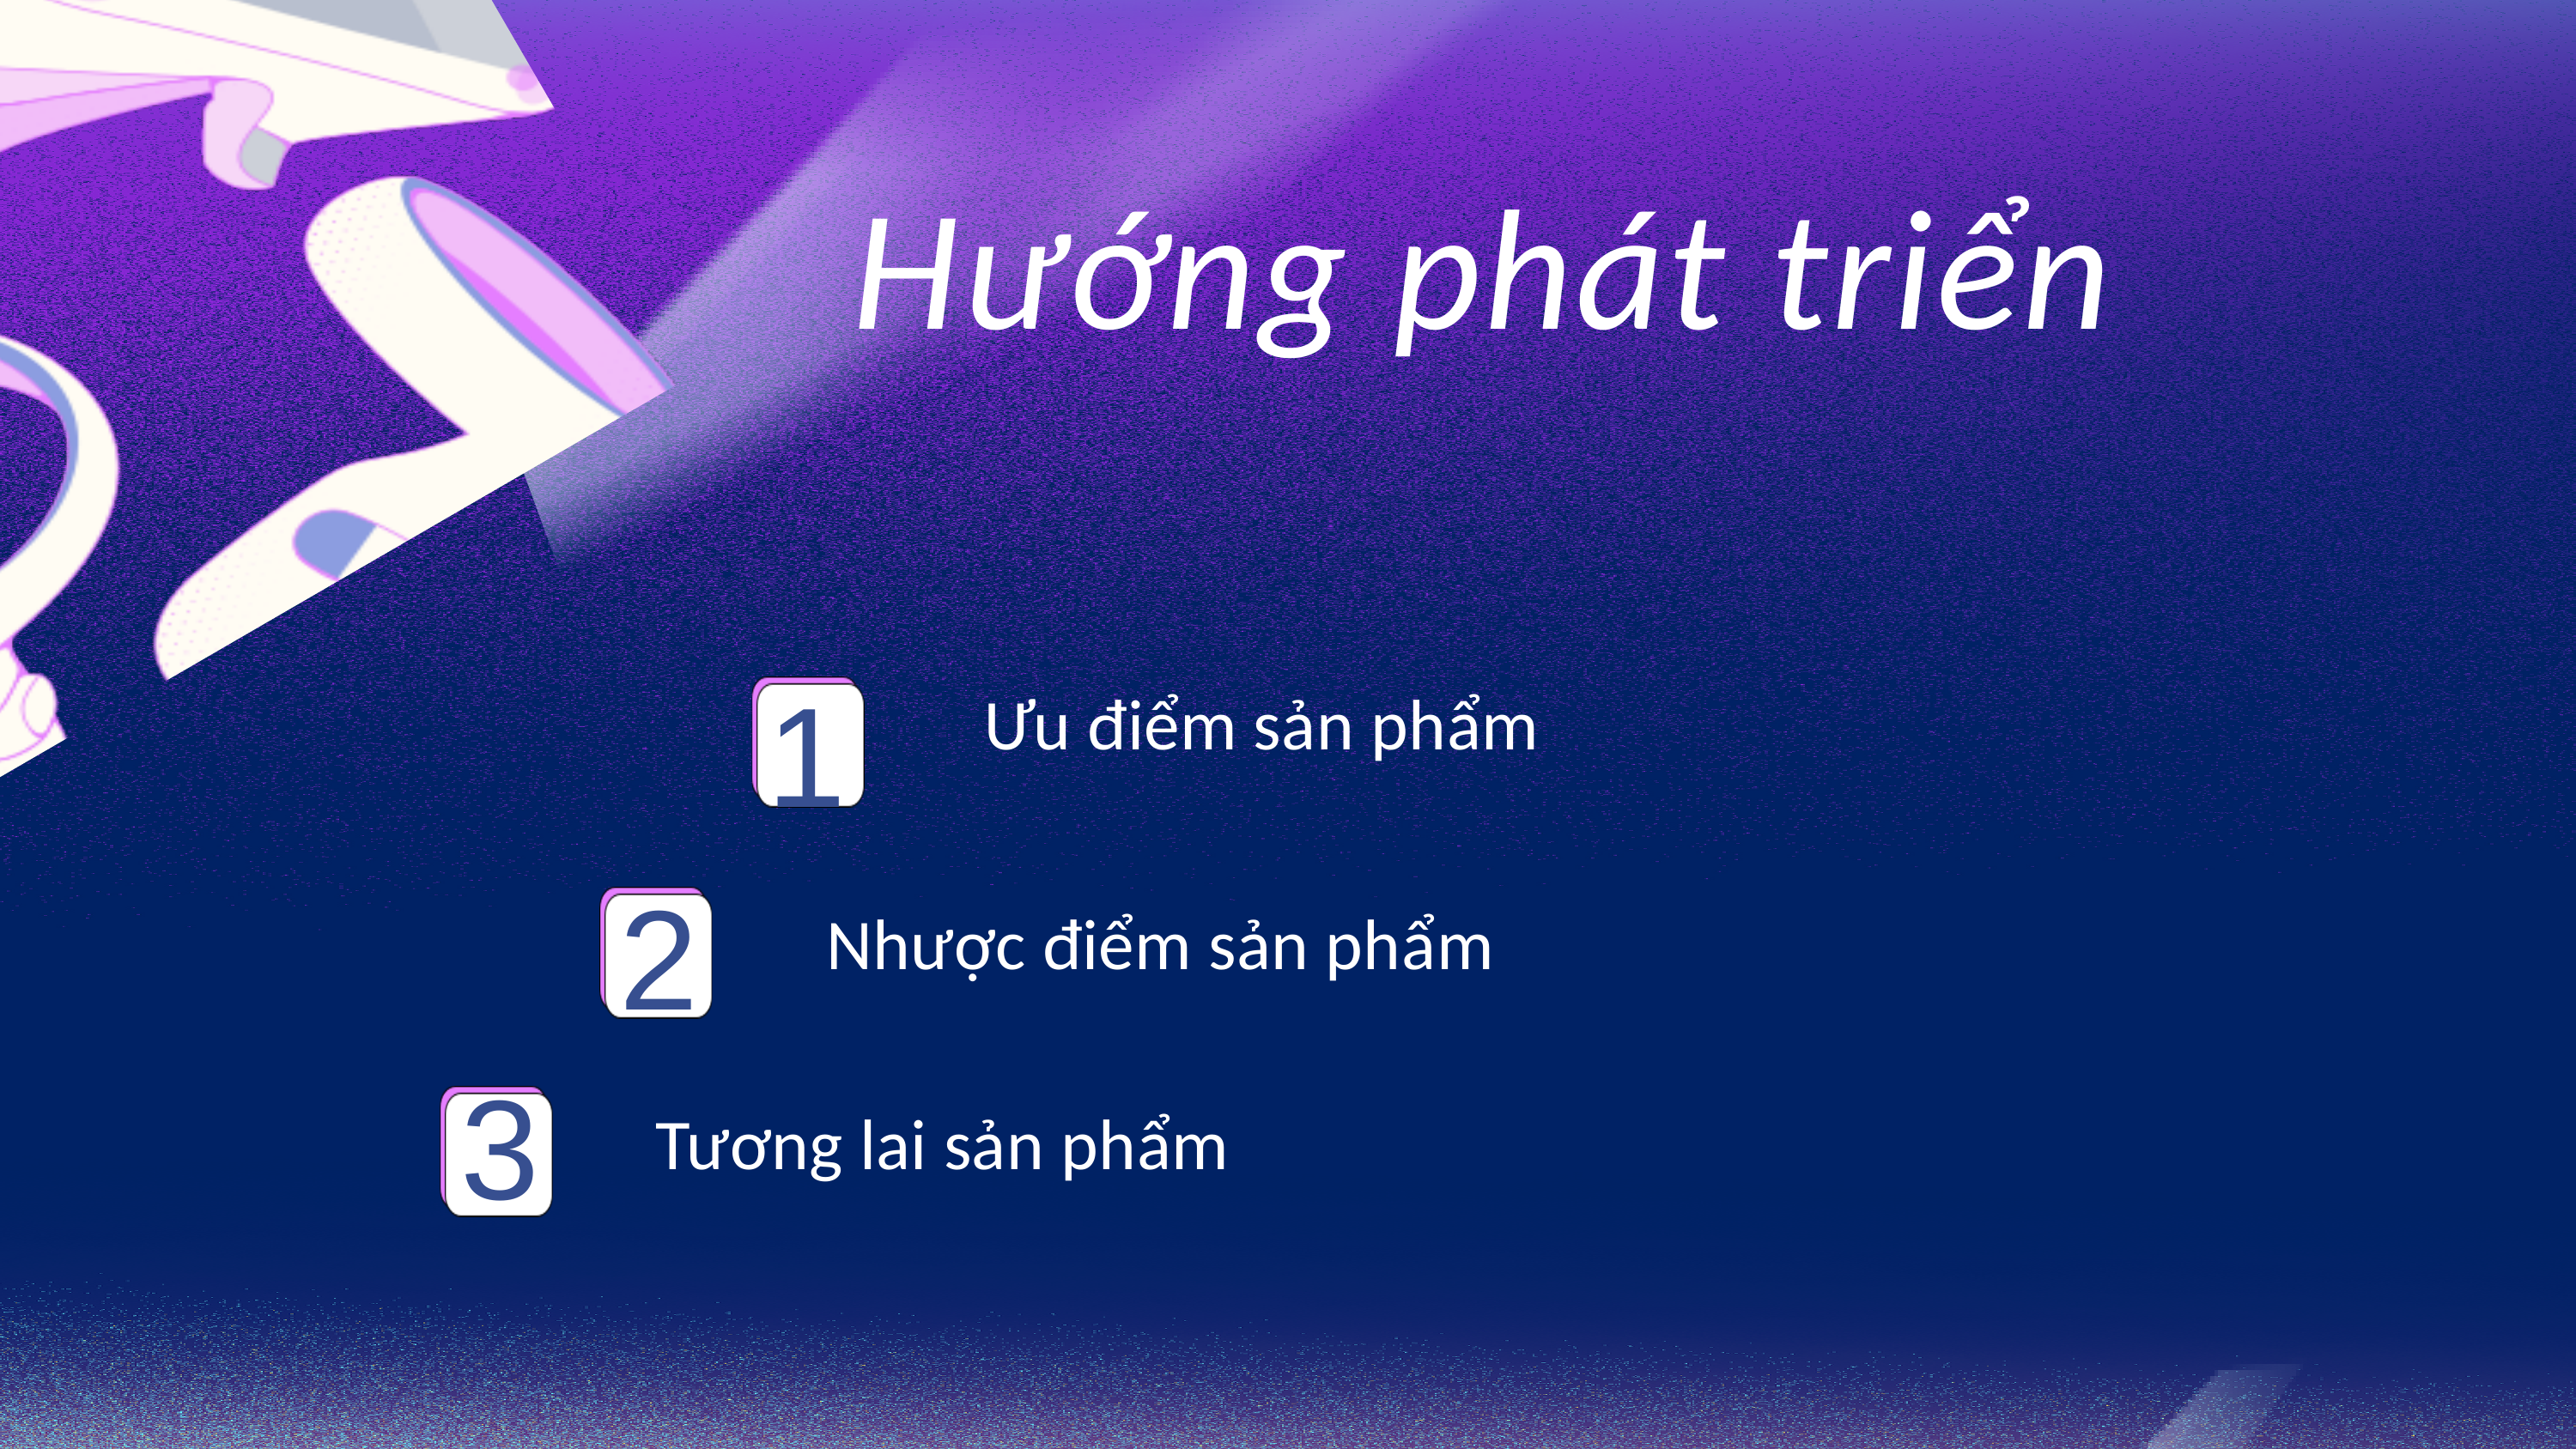

Hướng phát triển
1

Ưu điểm sản phẩm
2

Nhược điểm sản phẩm
3

Tương lai sản phẩm